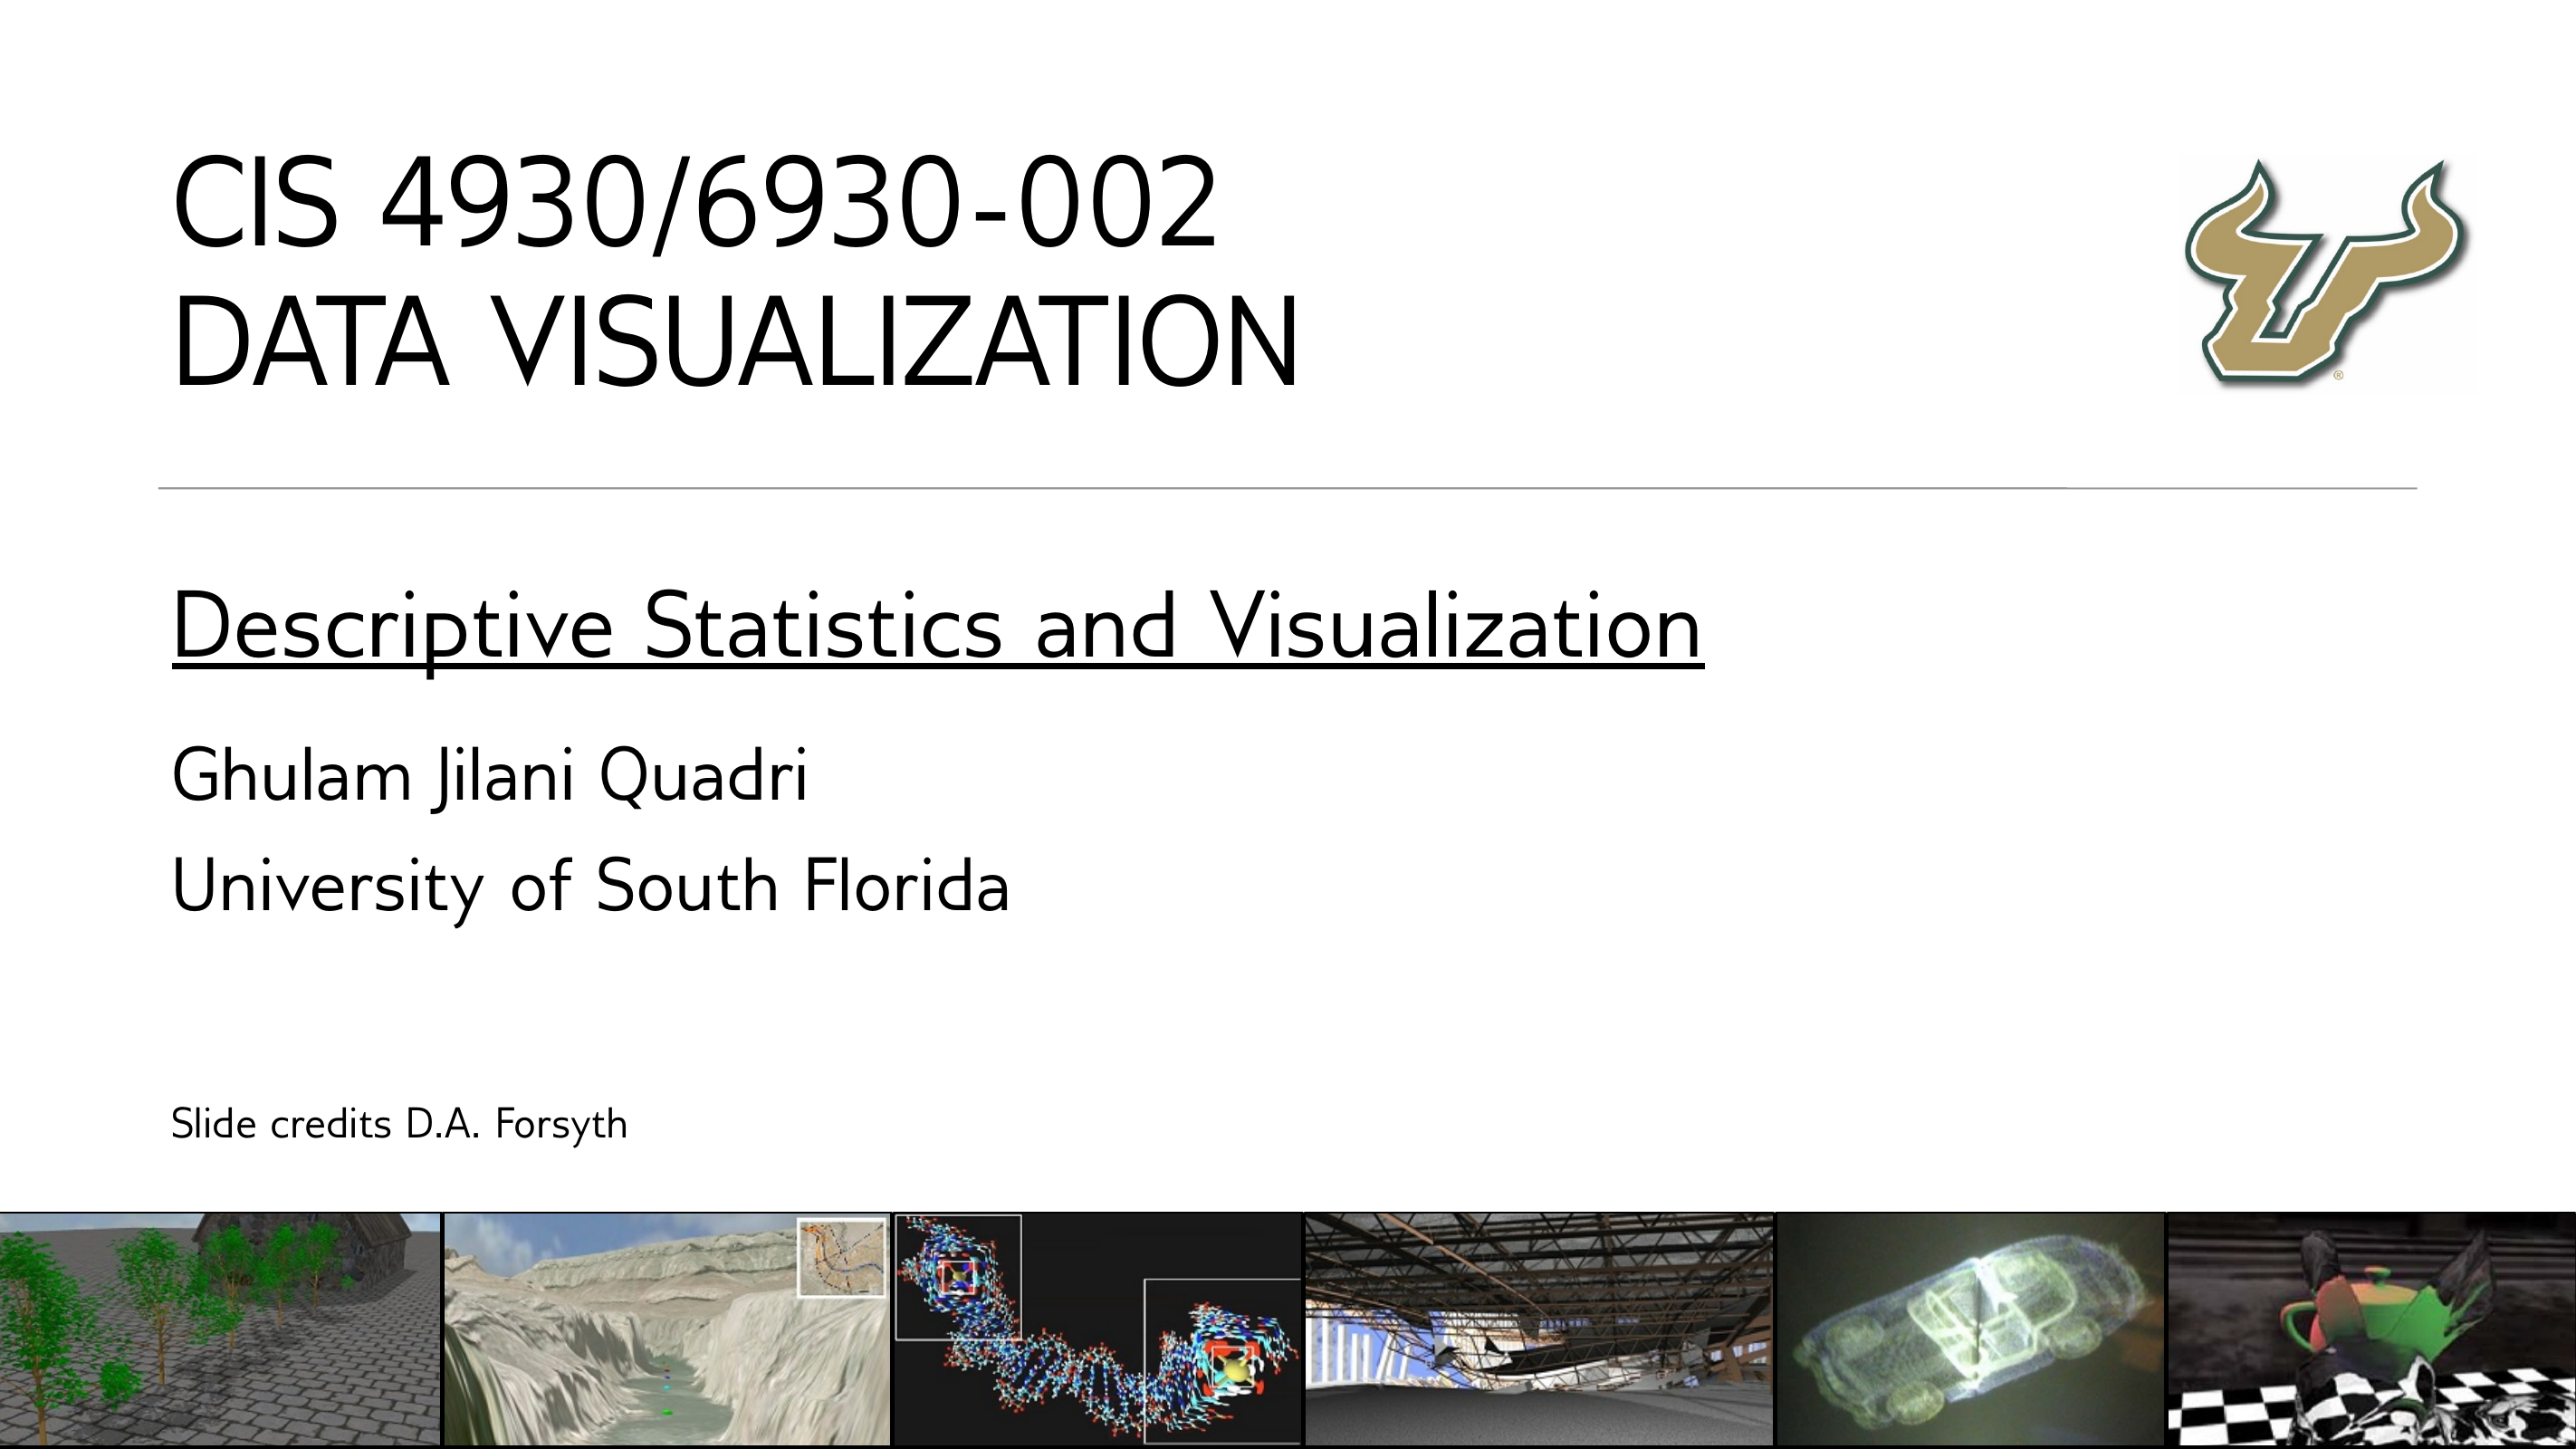

# CIS 4930/6930-002 Data Visualization
Descriptive Statistics and Visualization
Ghulam Jilani Quadri
University of South Florida

Slide credits D.A. Forsyth